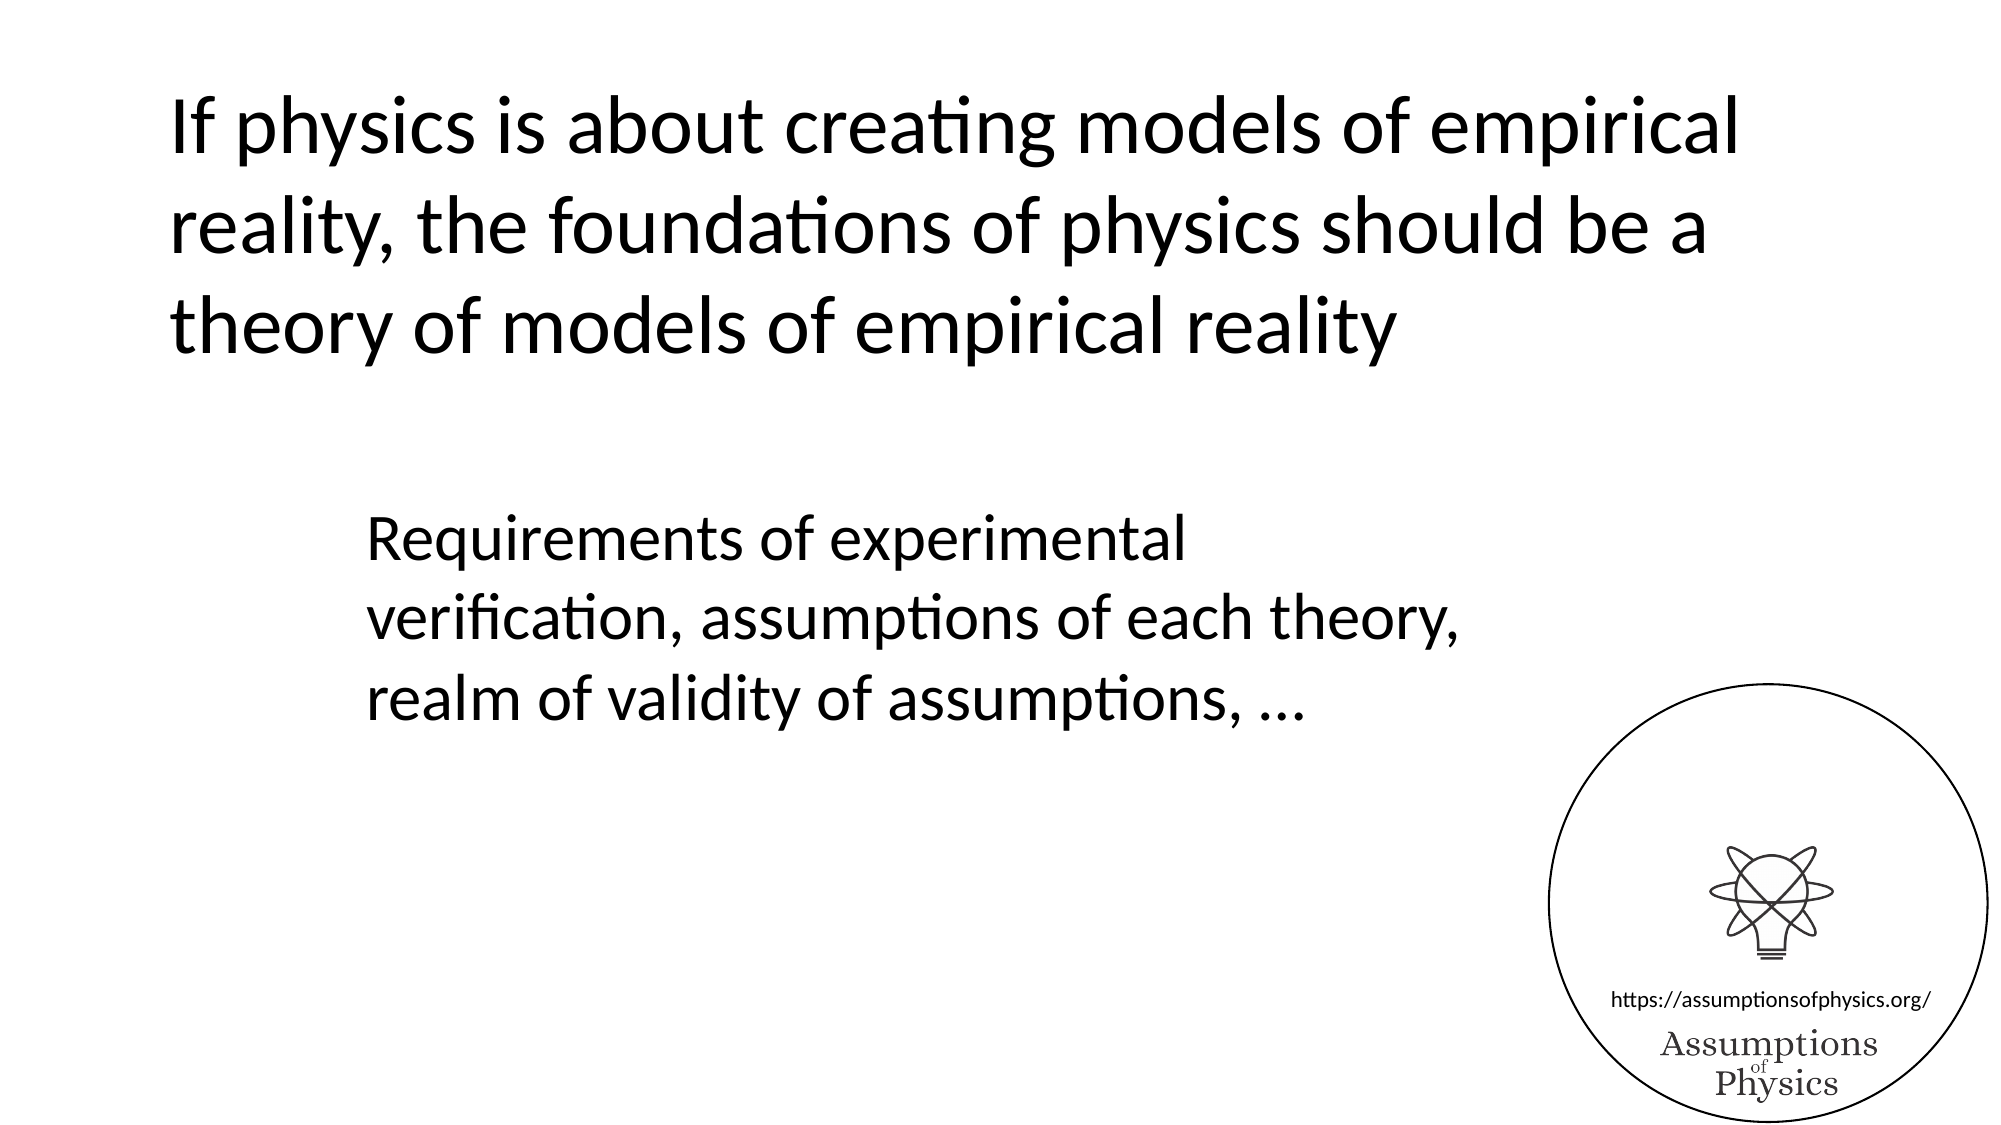

If physics is about creating models of empirical reality, the foundations of physics should be a theory of models of empirical reality
Requirements of experimental verification, assumptions of each theory, realm of validity of assumptions, …